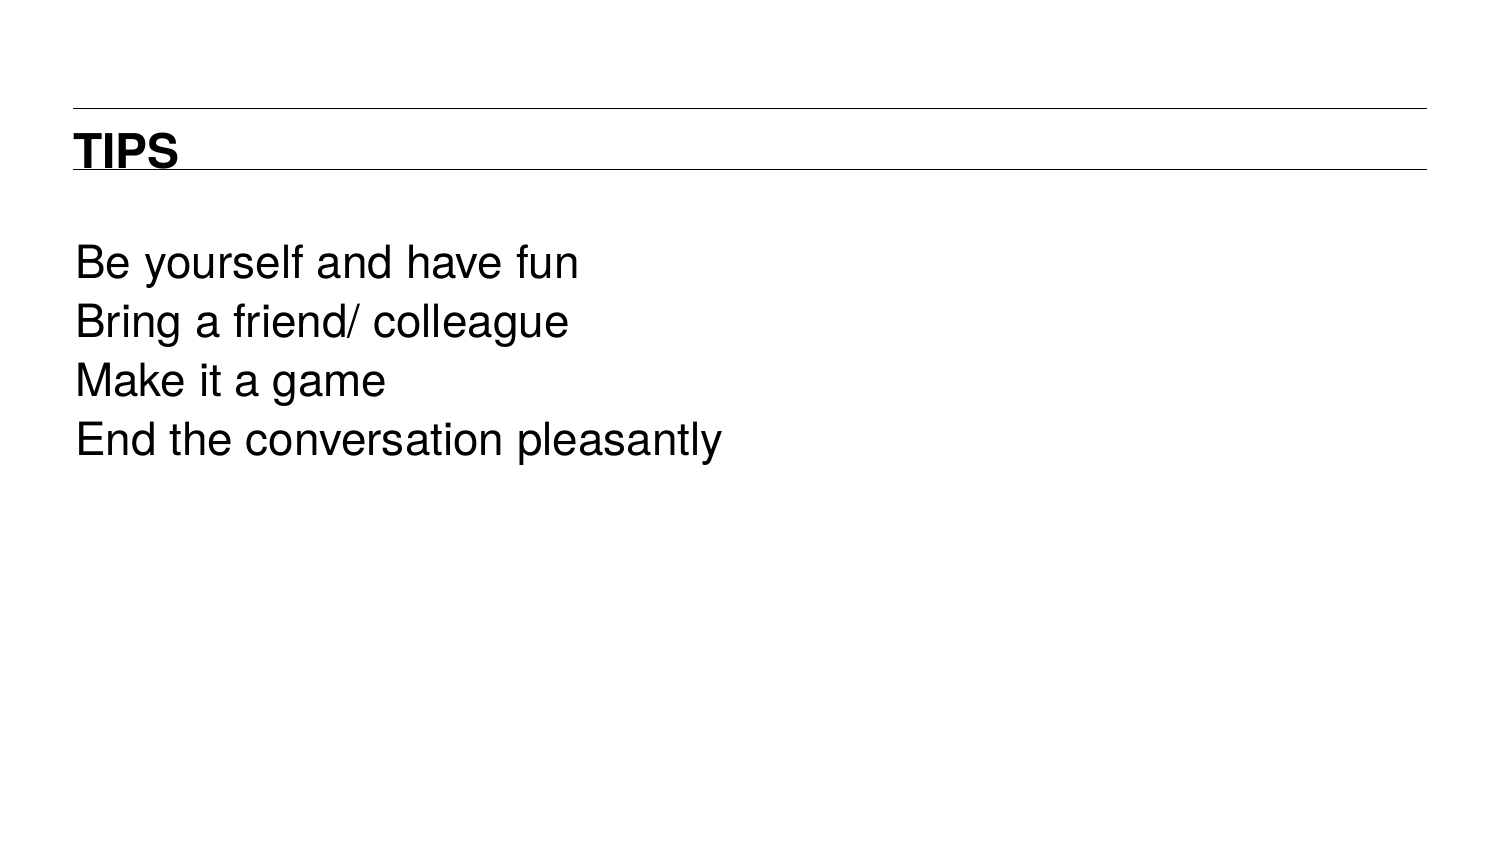

TIPS

Be yourself and have fun
Bring a friend/ colleague
Make it a game
End the conversation pleasantly